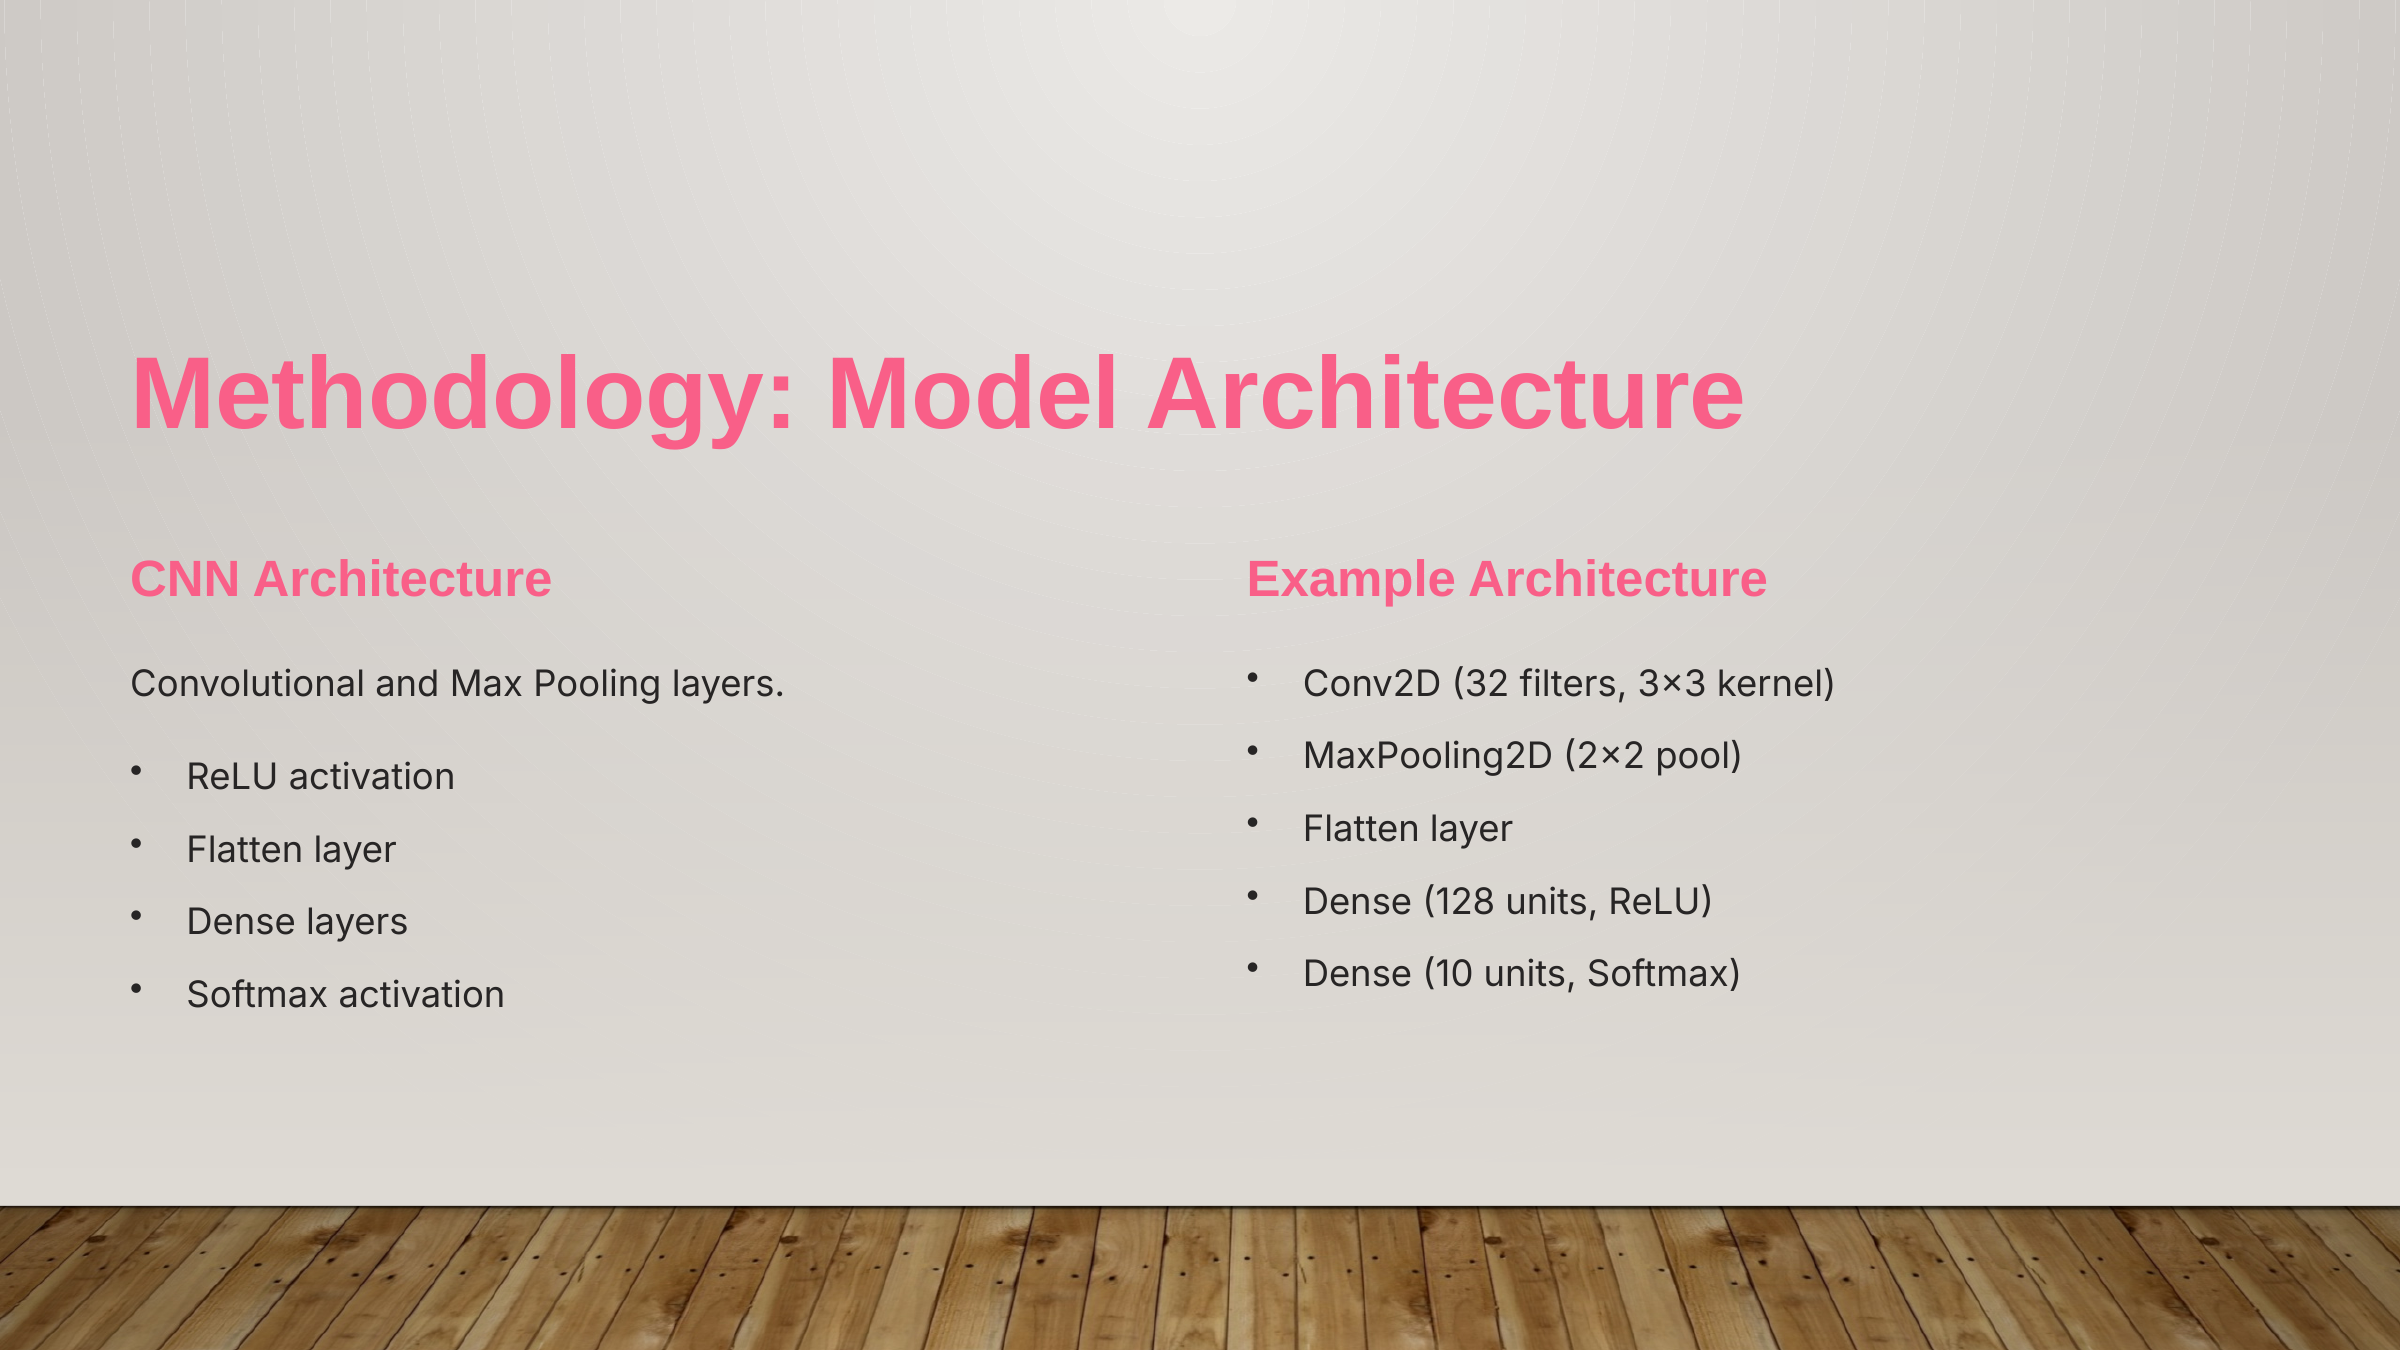

Methodology: Model Architecture
CNN Architecture
Example Architecture
Convolutional and Max Pooling layers.
Conv2D (32 filters, 3x3 kernel)
MaxPooling2D (2x2 pool)
ReLU activation
Flatten layer
Flatten layer
Dense (128 units, ReLU)
Dense layers
Dense (10 units, Softmax)
Softmax activation